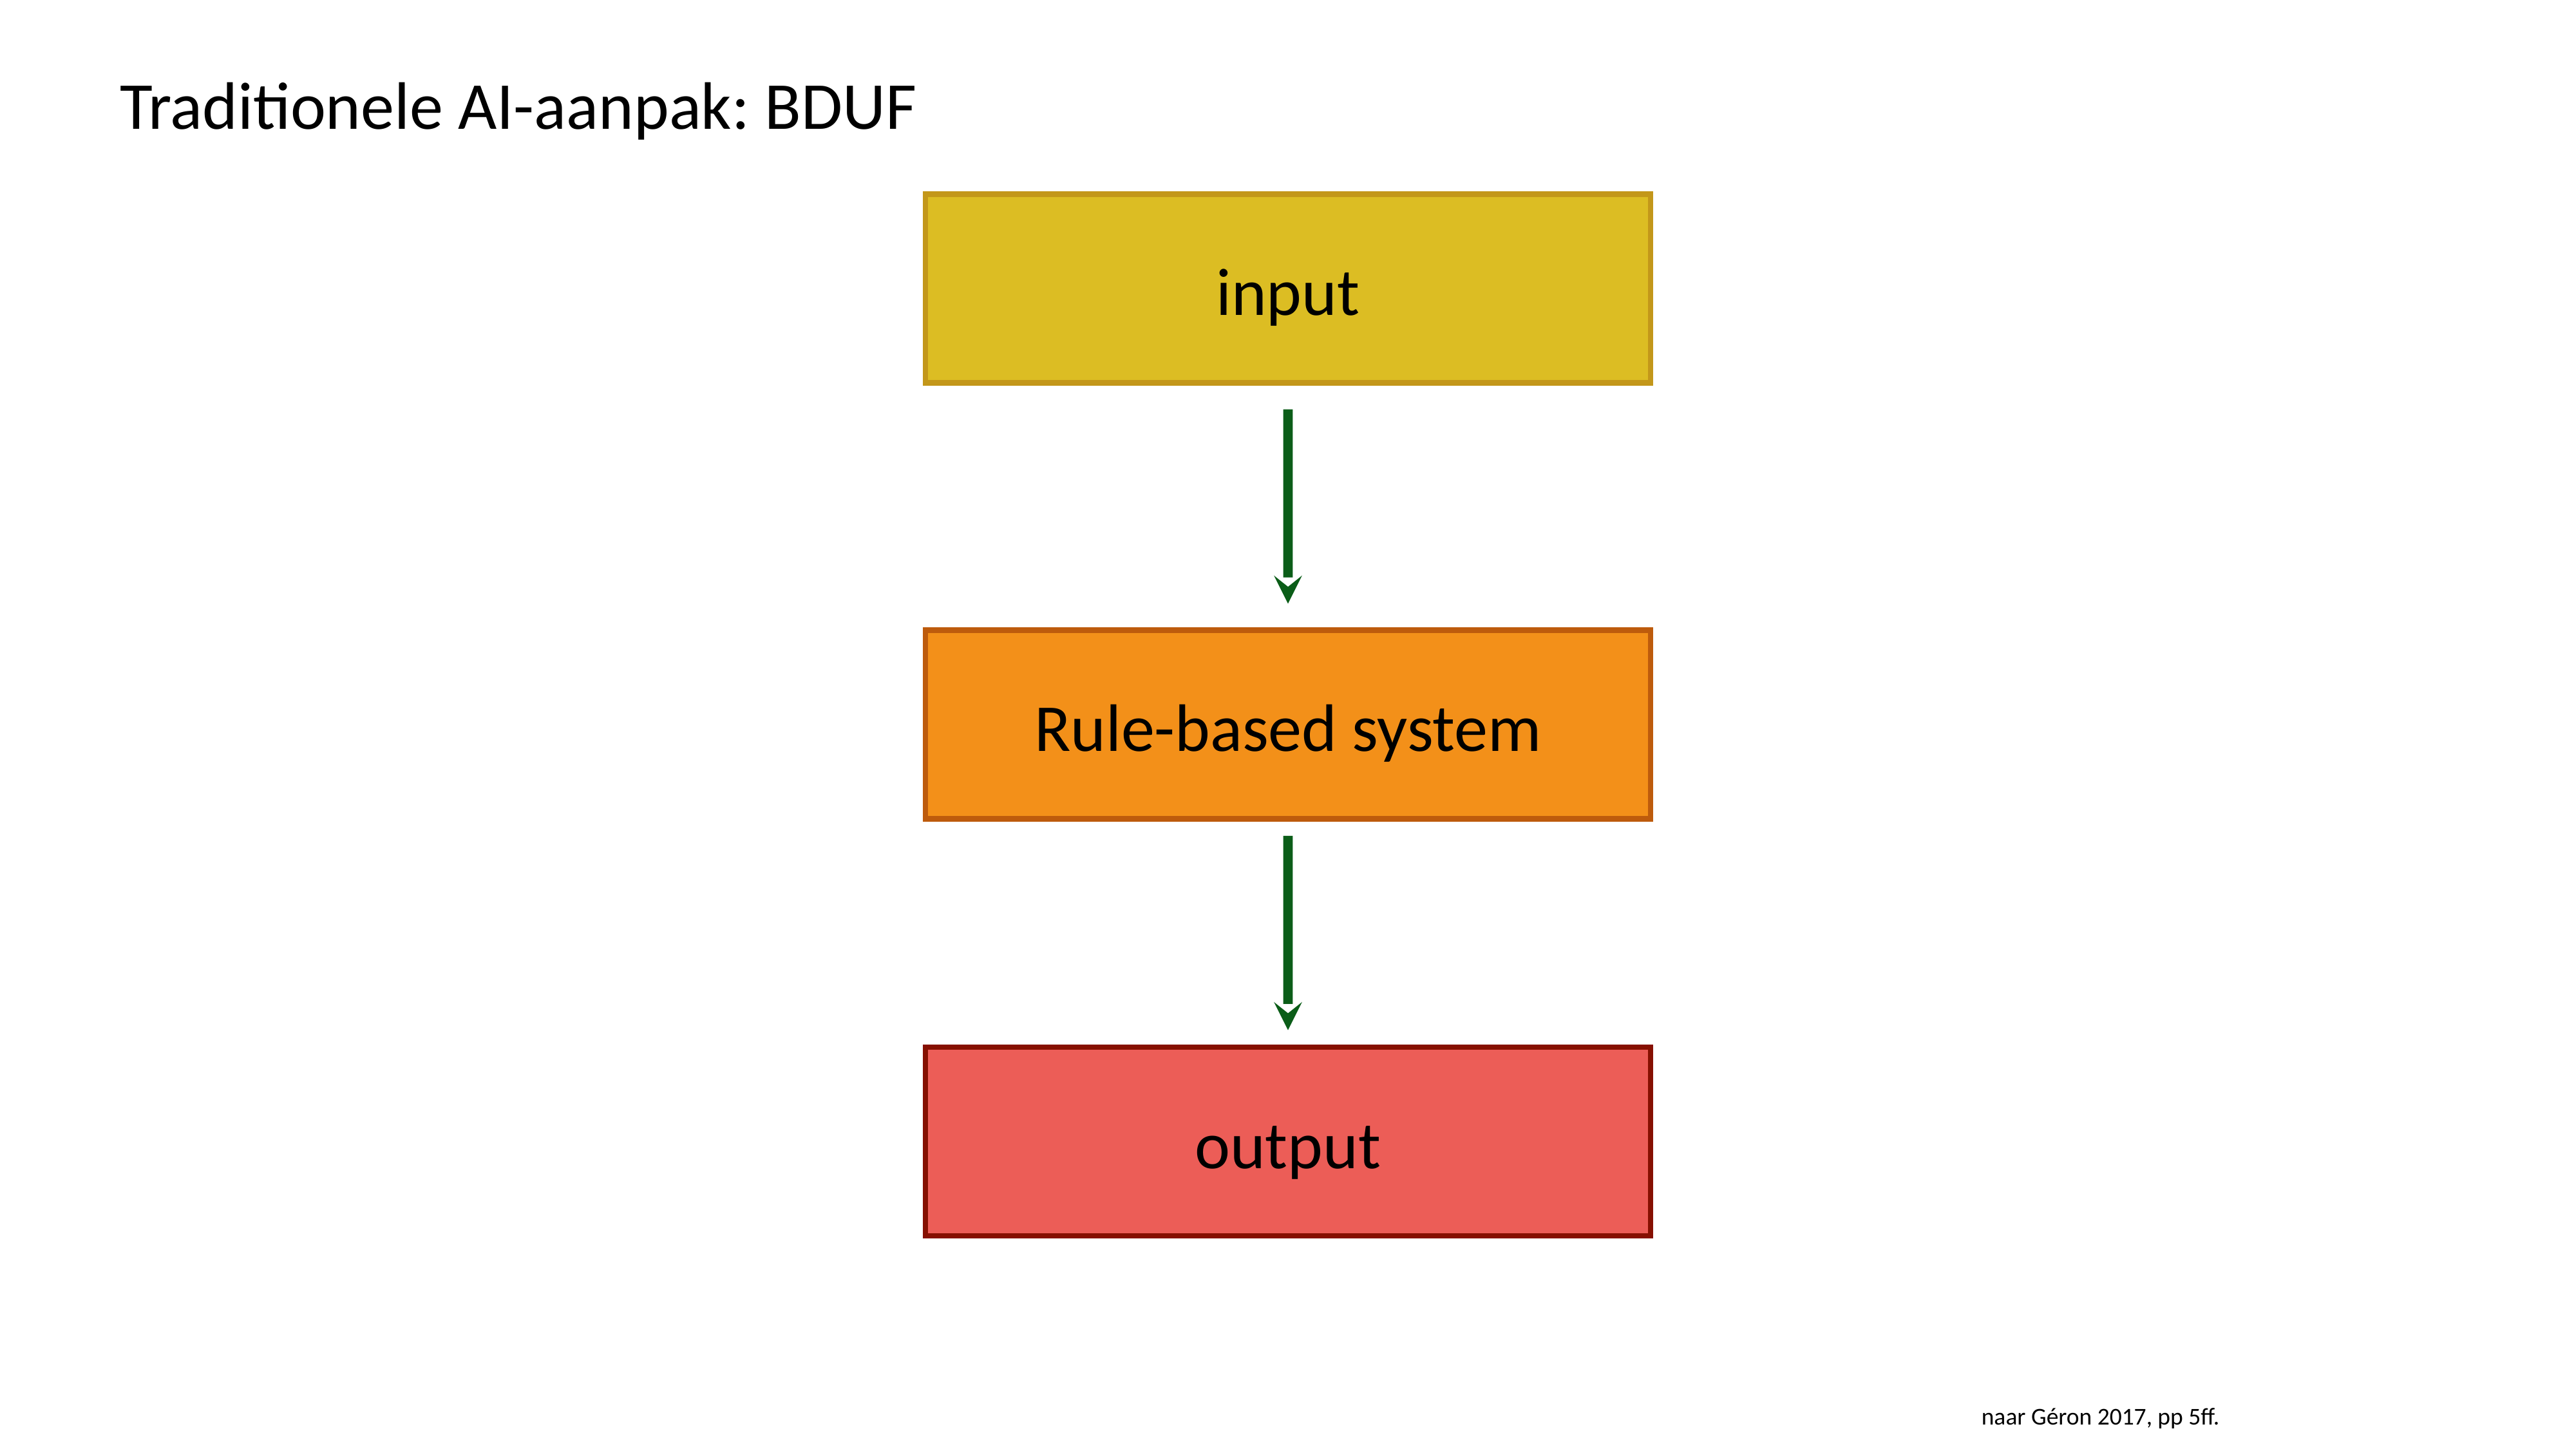

Traditionele AI-aanpak: BDUF
input

Rule-based system

output
naar Géron 2017, pp 5ff.